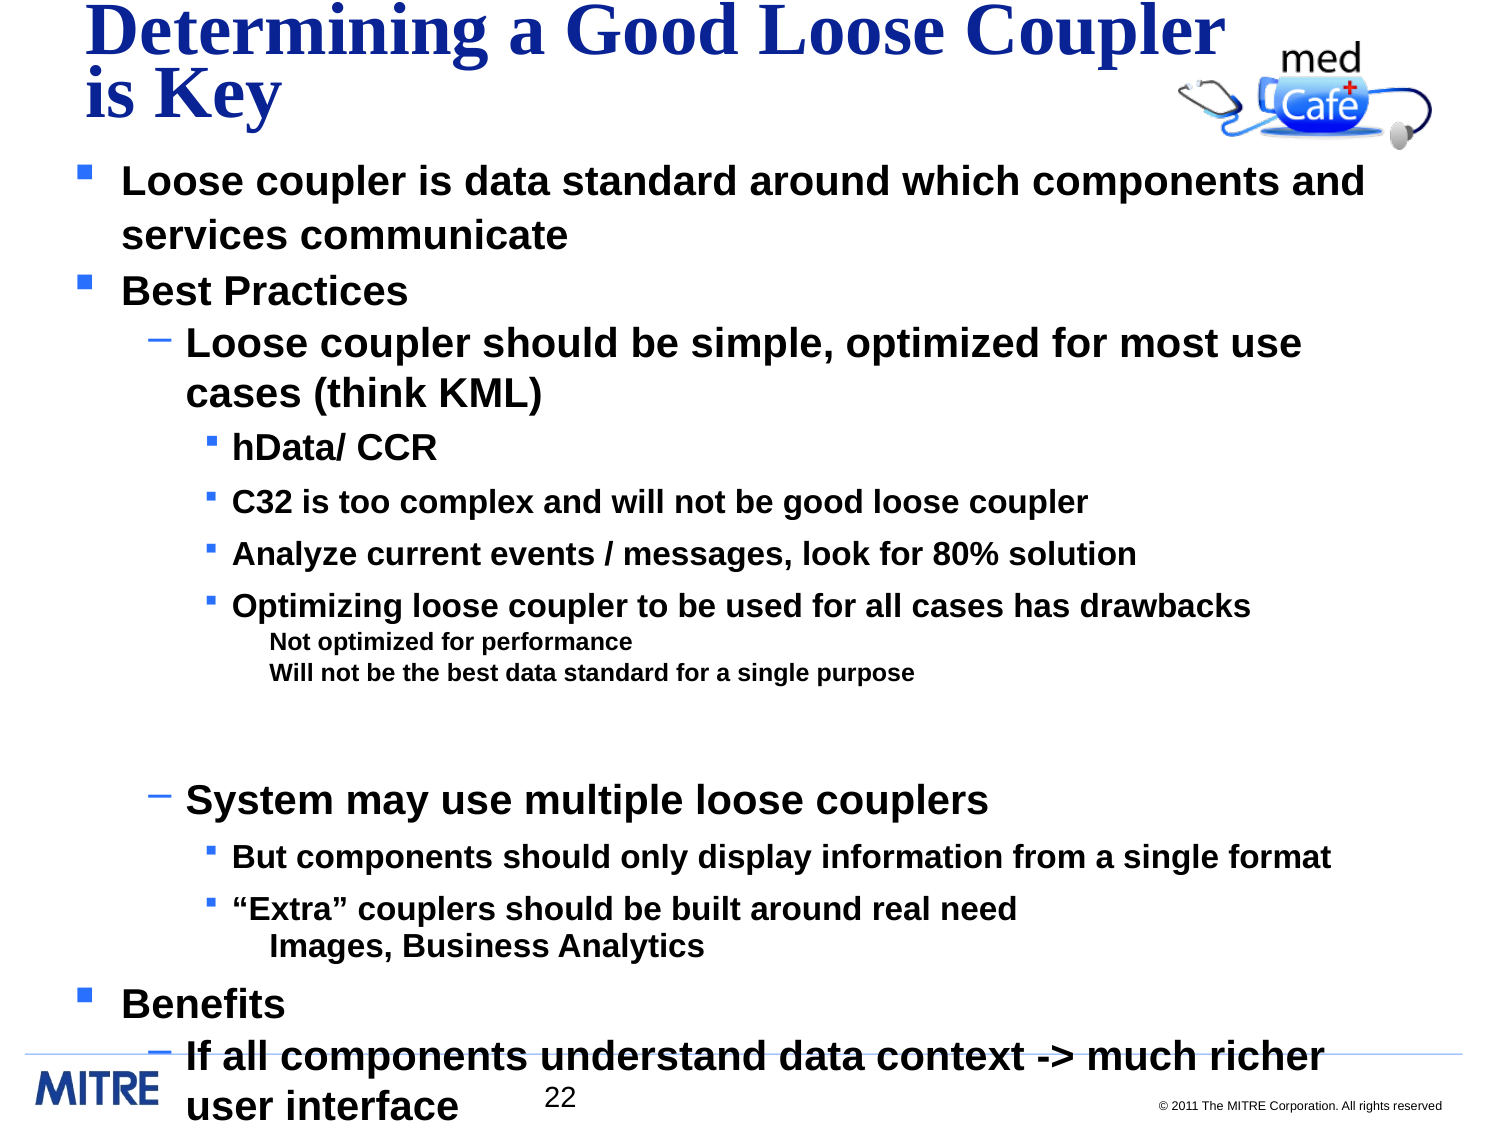

# Determining a Good Loose Coupler is Key
Loose coupler is data standard around which components and services communicate
Best Practices
Loose coupler should be simple, optimized for most use cases (think KML)
hData/ CCR
C32 is too complex and will not be good loose coupler
Analyze current events / messages, look for 80% solution
Optimizing loose coupler to be used for all cases has drawbacks
Not optimized for performance
Will not be the best data standard for a single purpose

System may use multiple loose couplers
But components should only display information from a single format
“Extra” couplers should be built around real need
Images, Business Analytics
Benefits
If all components understand data context -> much richer user interface